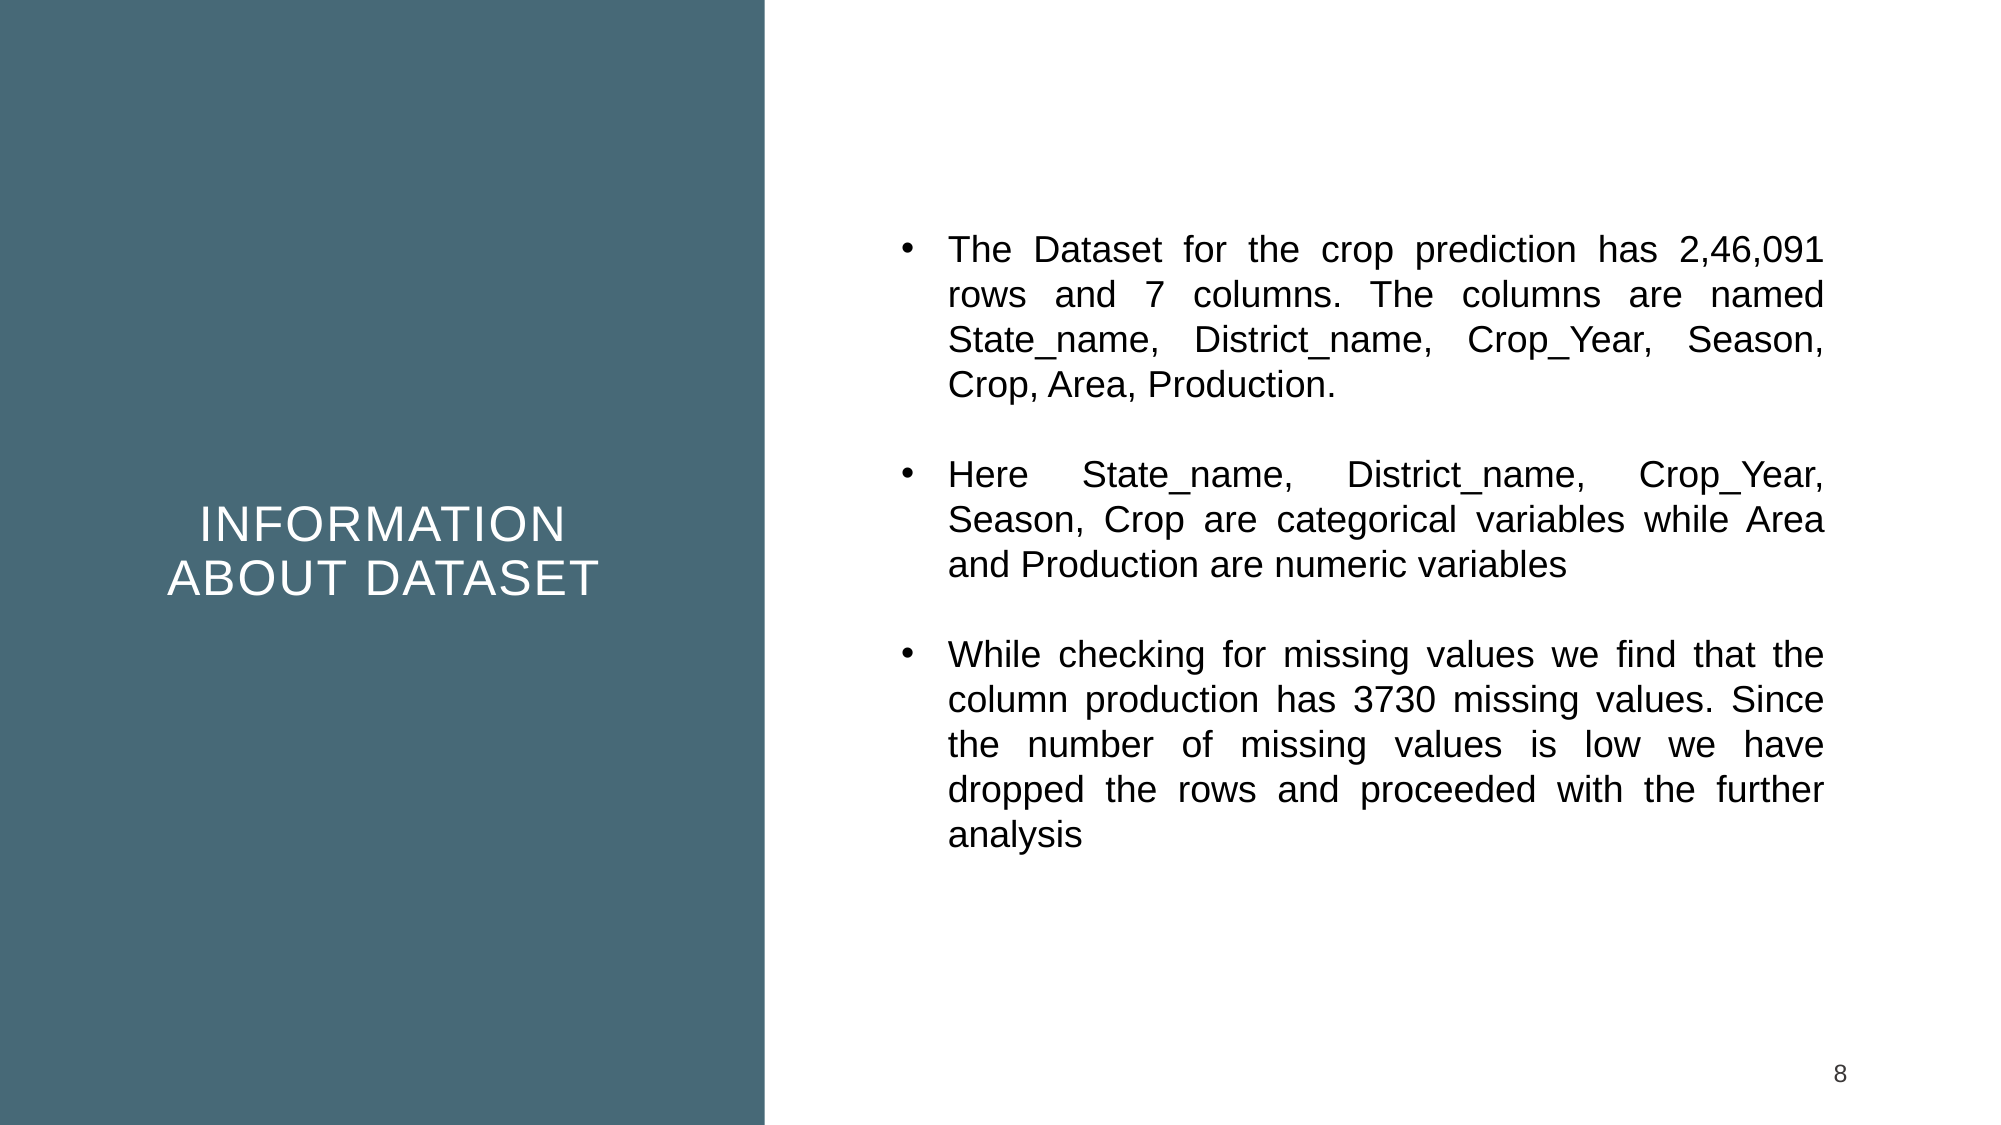

# Information about dataset
The Dataset for the crop prediction has 2,46,091 rows and 7 columns. The columns are named State_name, District_name, Crop_Year, Season, Crop, Area, Production.

Here State_name, District_name, Crop_Year, Season, Crop are categorical variables while Area and Production are numeric variables

While checking for missing values we find that the column production has 3730 missing values. Since the number of missing values is low we have dropped the rows and proceeded with the further analysis

8